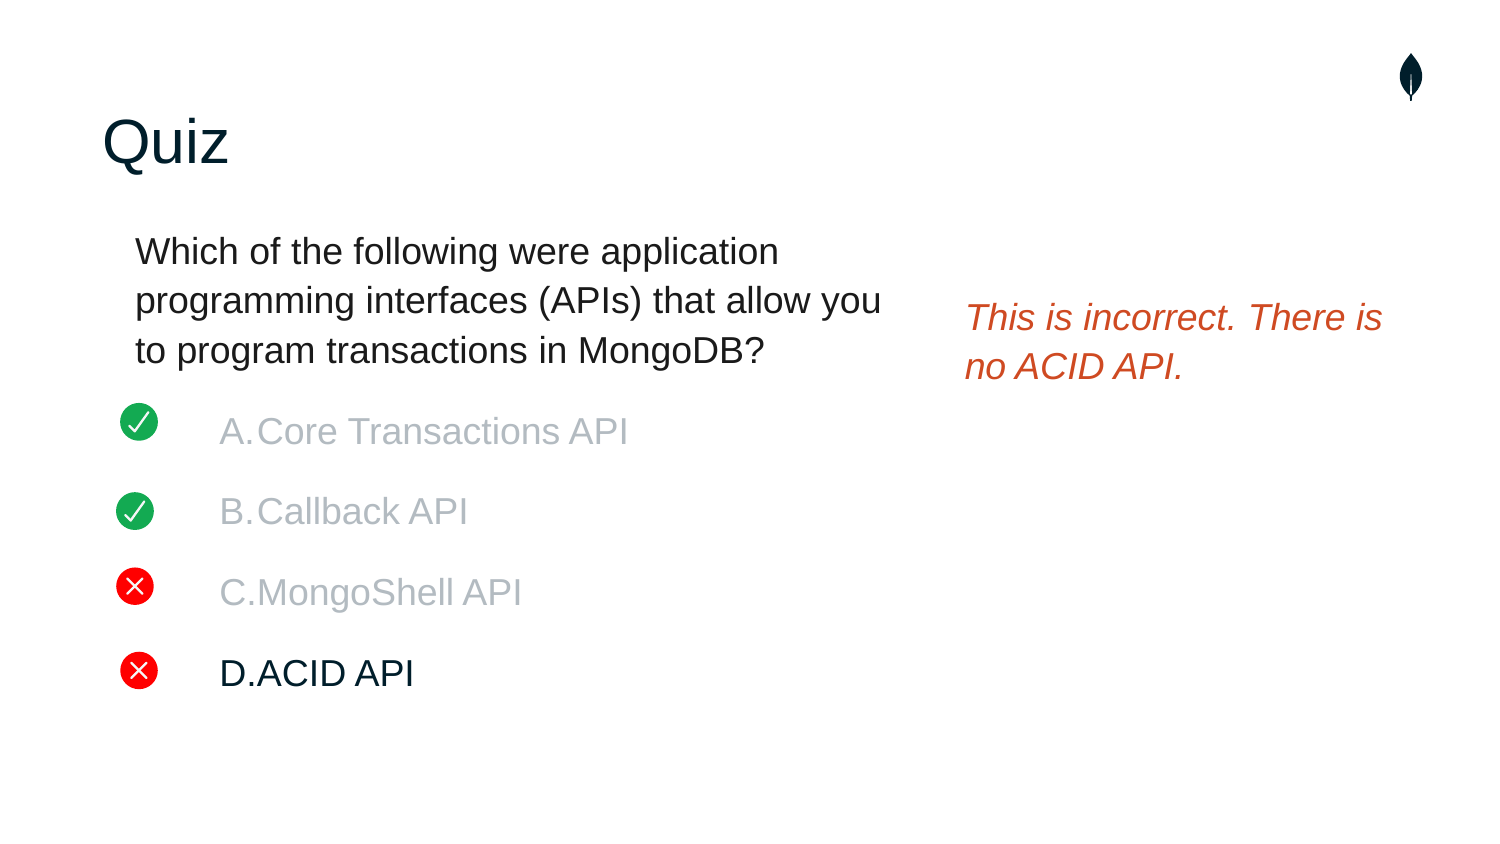

# Quiz
Which of the following were application programming interfaces (APIs) that allow you to program transactions in MongoDB?
Core Transactions API
Callback API
MongoShell API
ACID API
This is incorrect. There is no ACID API.